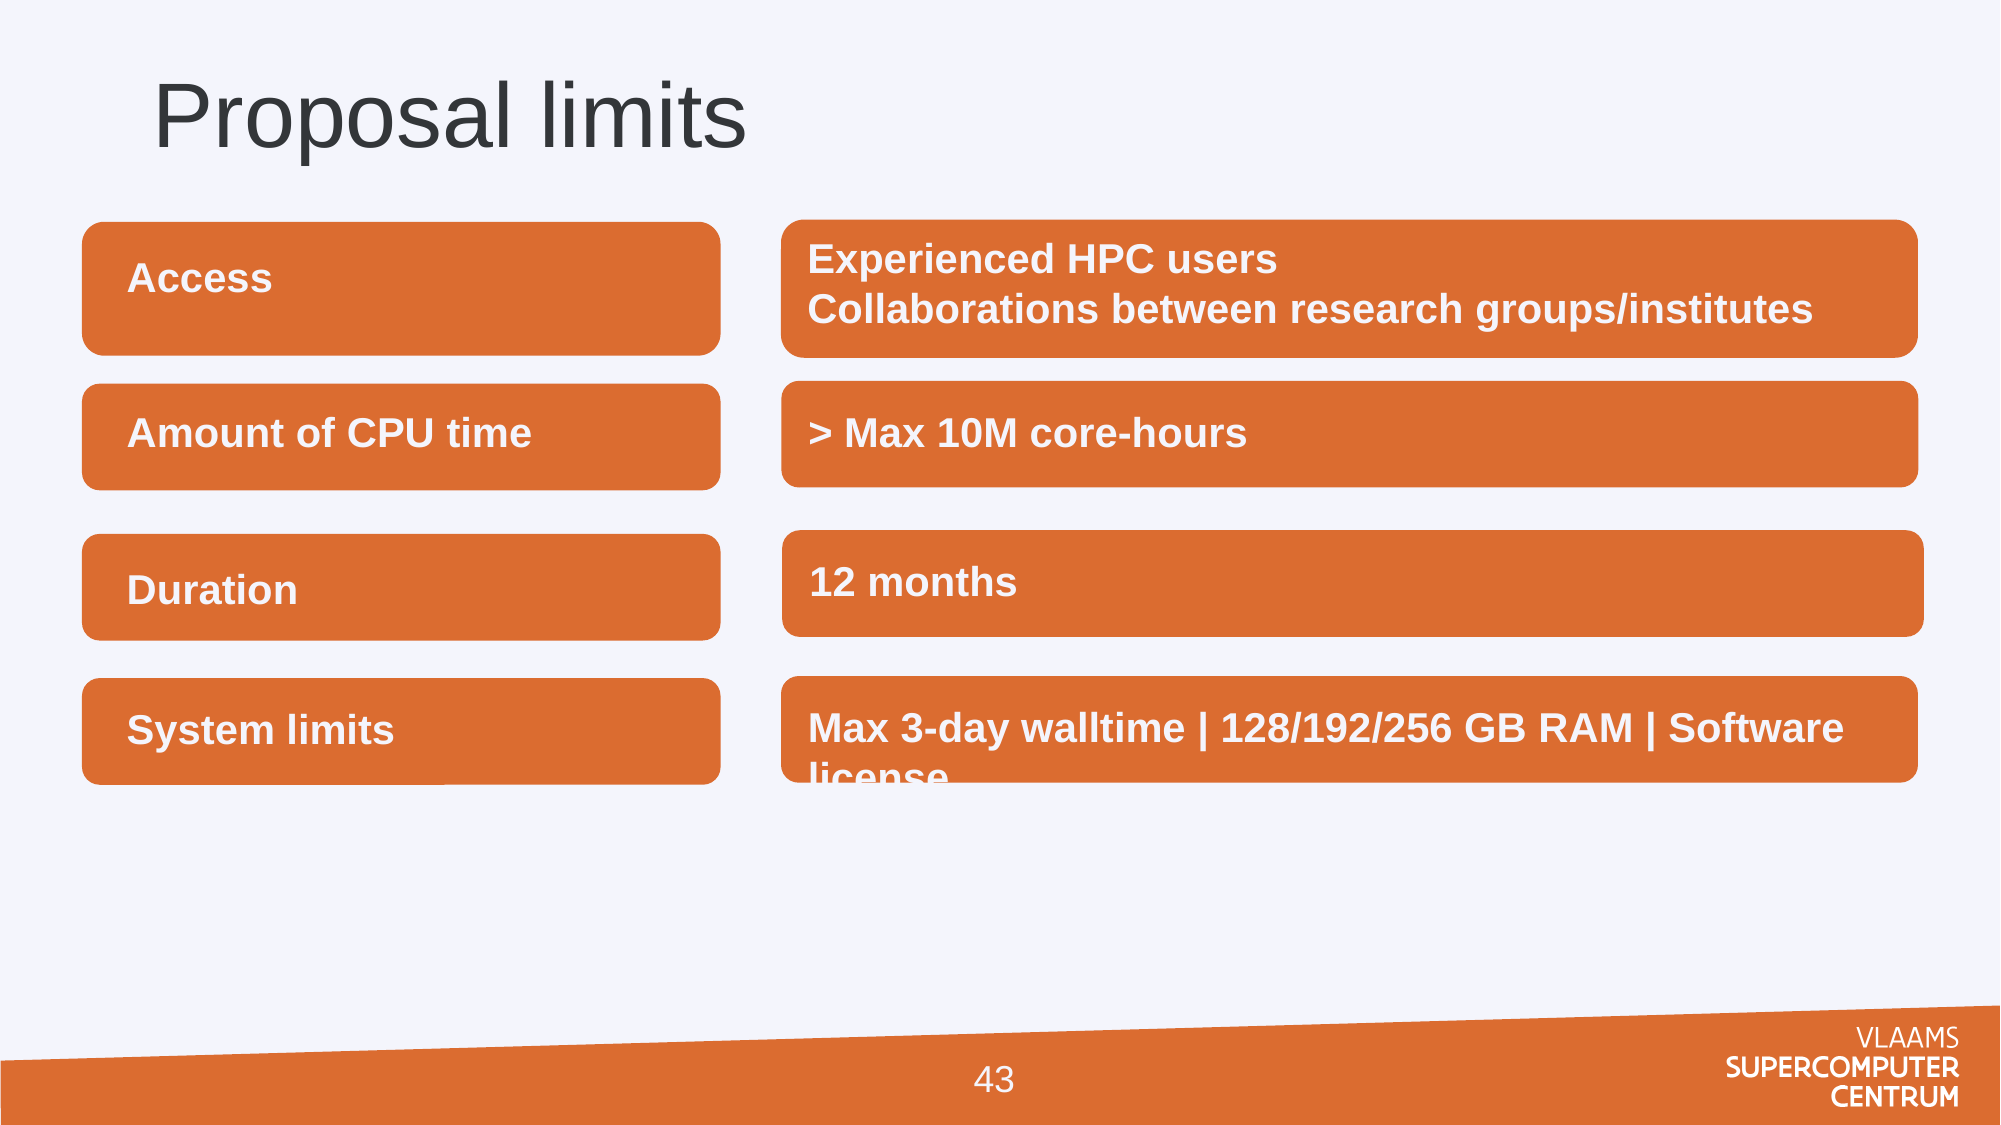

# Proposal limits

Experienced HPC users
Collaborations between research groups/institutes

Access

> Max 10M core-hours

Amount of CPU time

12 months

Duration

Max 3-day walltime | 128/192/256 GB RAM | Software license

System limits
43